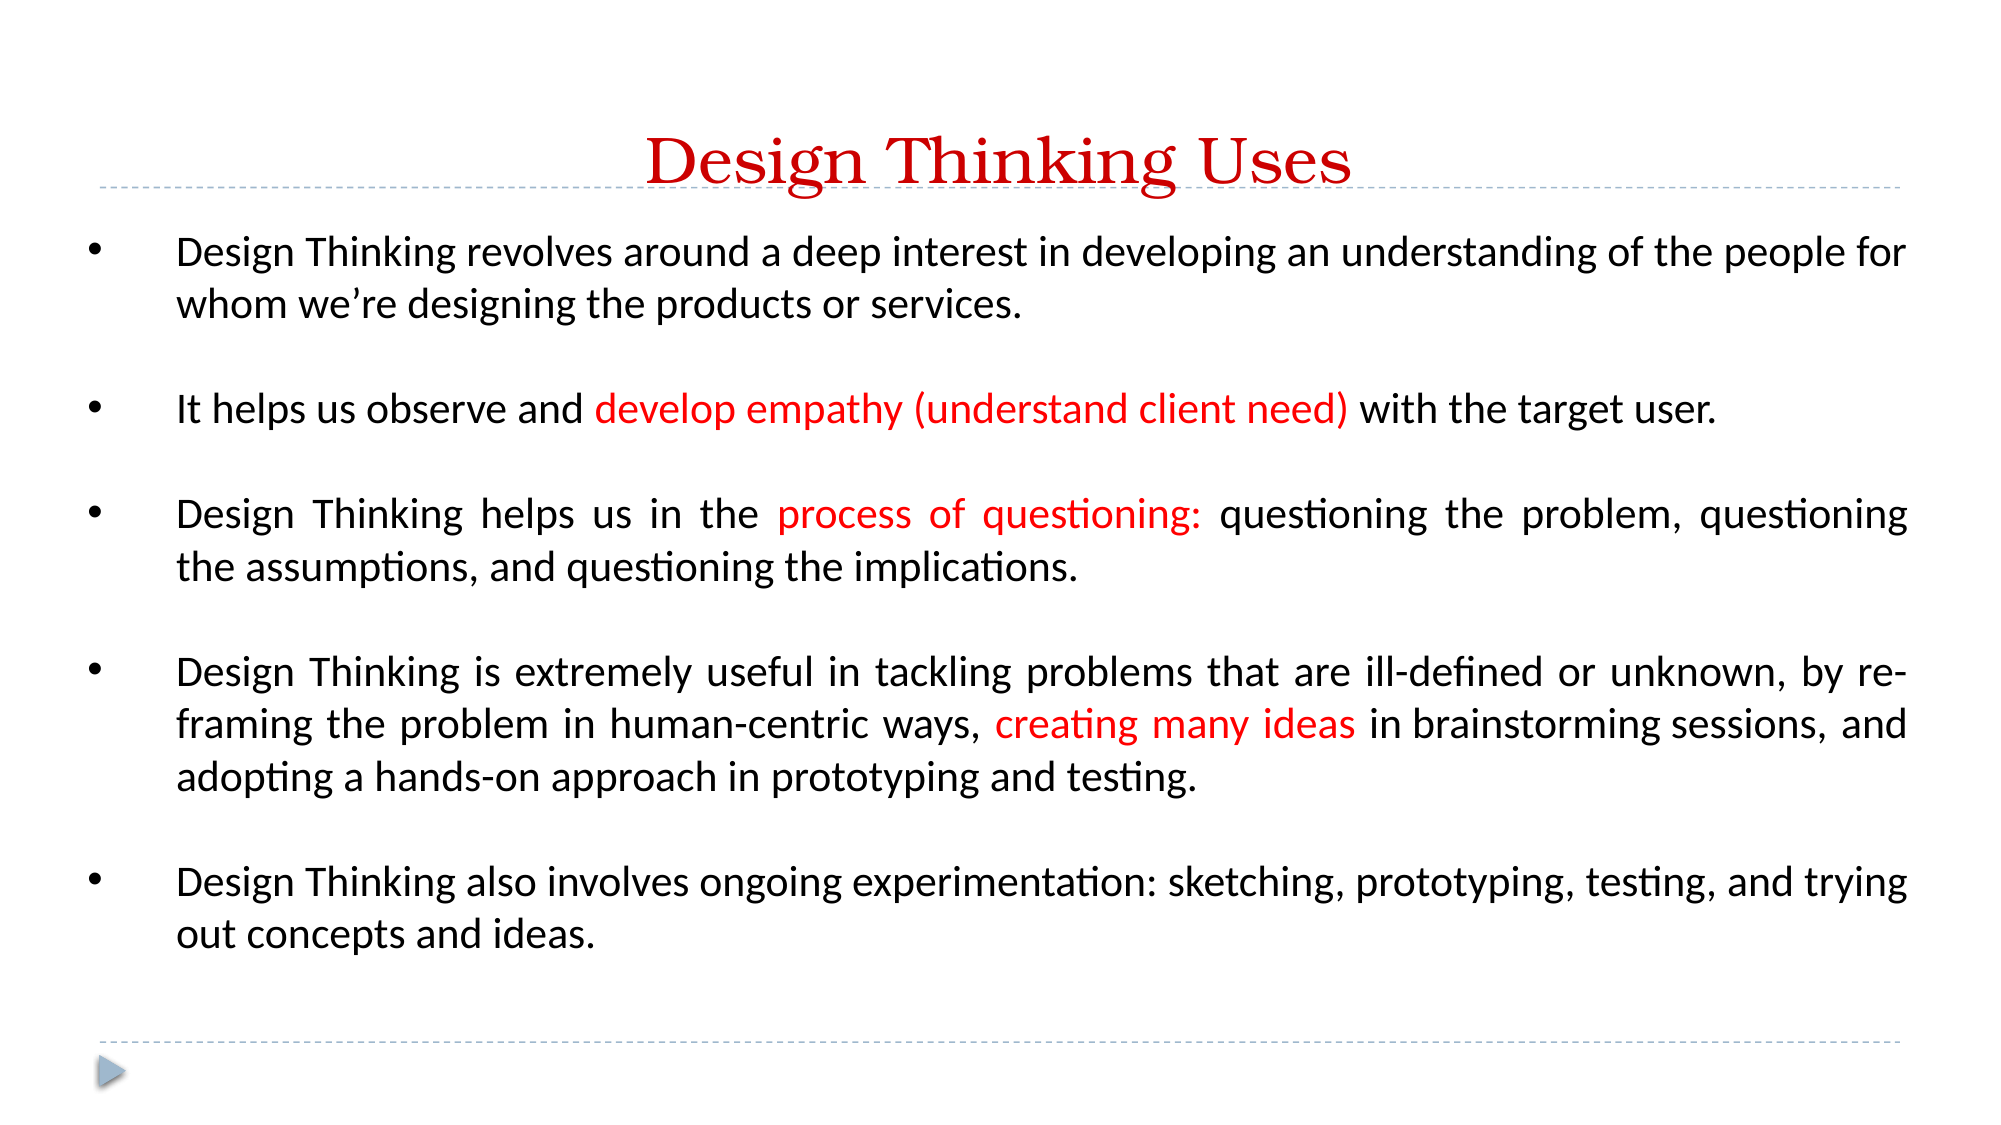

# Design Thinking Uses
Design Thinking revolves around a deep interest in developing an understanding of the people for whom we’re designing the products or services.

It helps us observe and develop empathy (understand client need) with the target user.

Design Thinking helps us in the process of questioning: questioning the problem, questioning the assumptions, and questioning the implications.

Design Thinking is extremely useful in tackling problems that are ill-defined or unknown, by re-framing the problem in human-centric ways, creating many ideas in brainstorming sessions, and adopting a hands-on approach in prototyping and testing.

Design Thinking also involves ongoing experimentation: sketching, prototyping, testing, and trying out concepts and ideas.